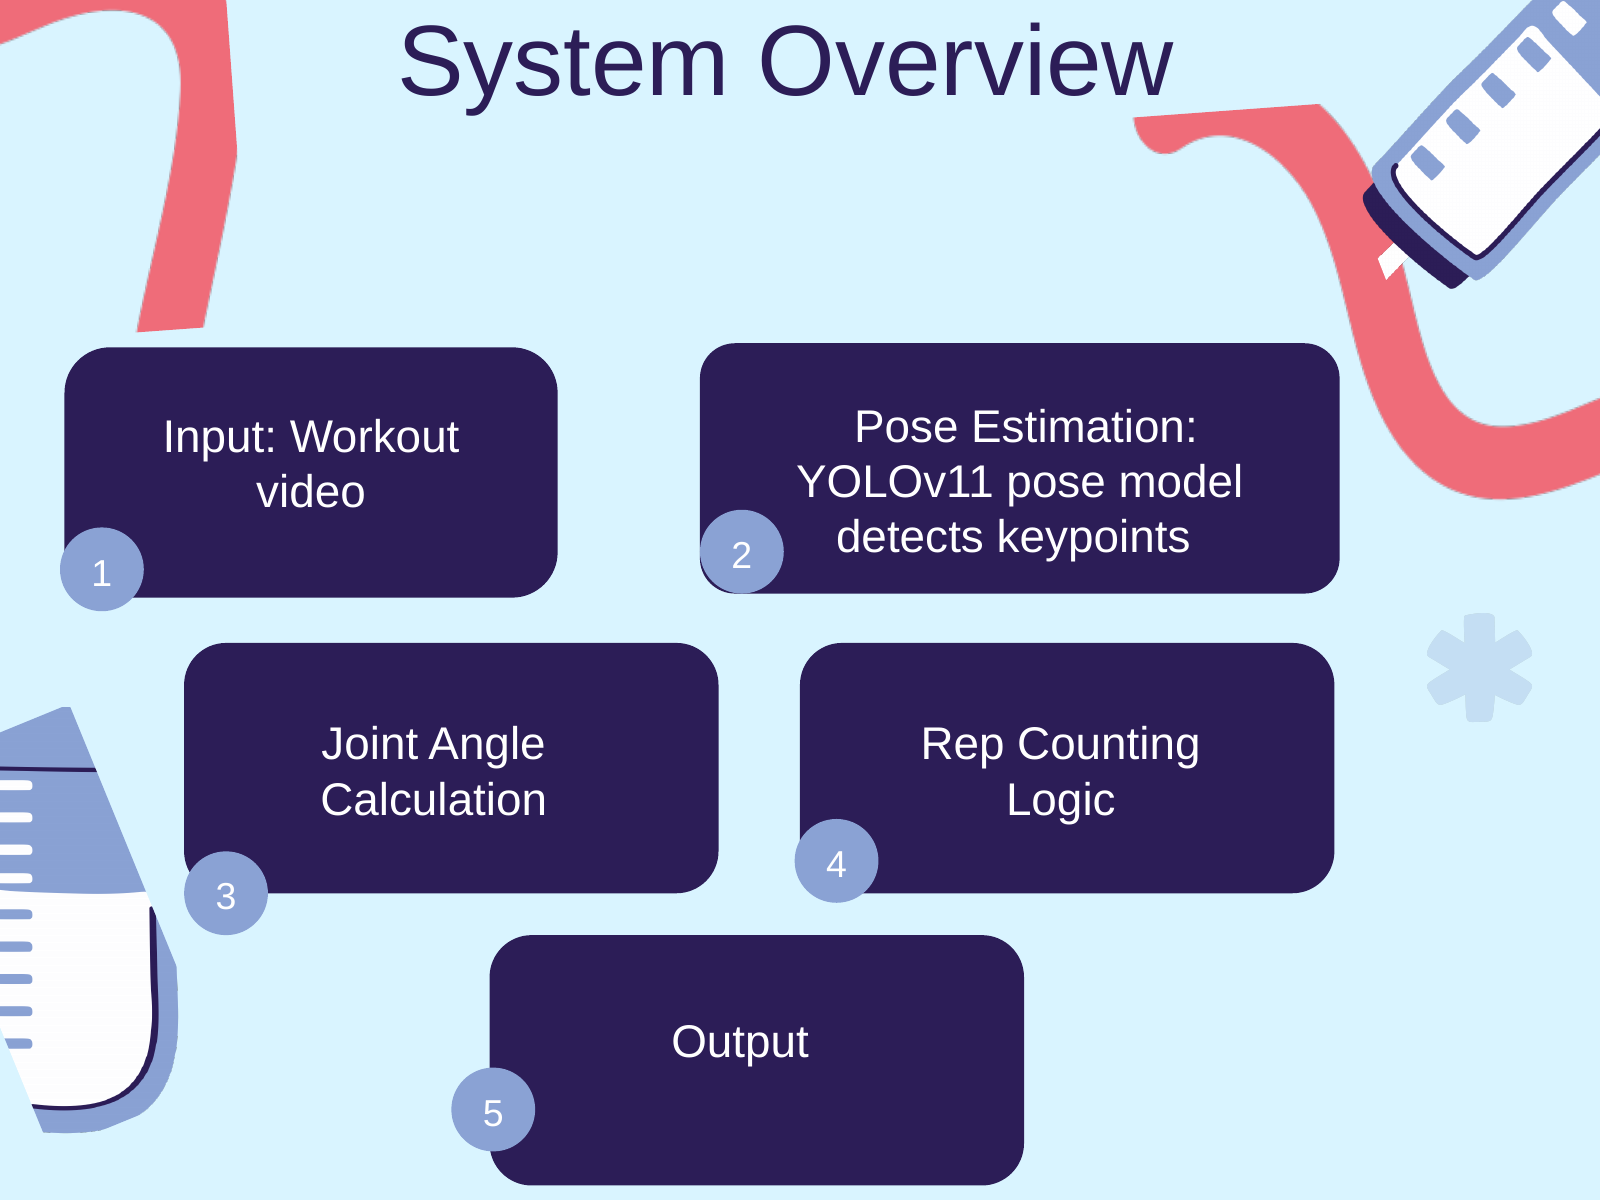

System Overview

 Pose Estimation: YOLOv11 pose model detects keypoints

Input: Workout video

2

1

Joint Angle Calculation

Rep Counting Logic

4

3

Output

5